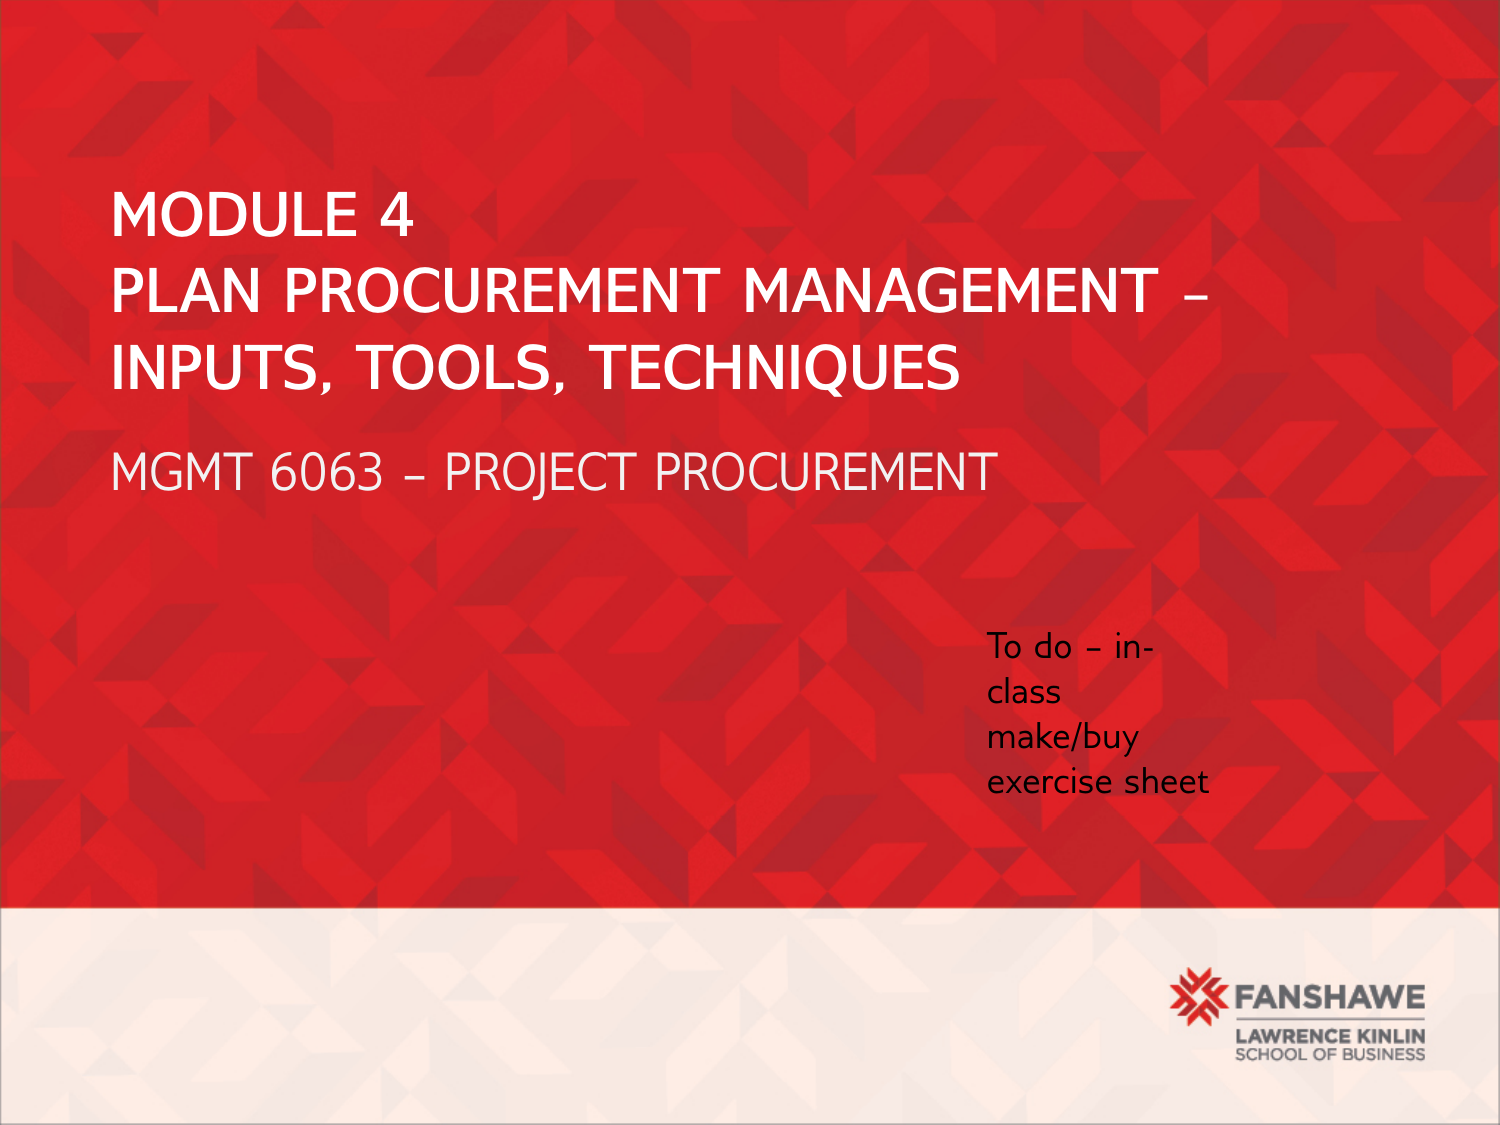

# Module 4 plan procurement management – inputs, Tools, techniques
Mgmt 6063 – Project Procurement
To do – in-class make/buy exercise sheet